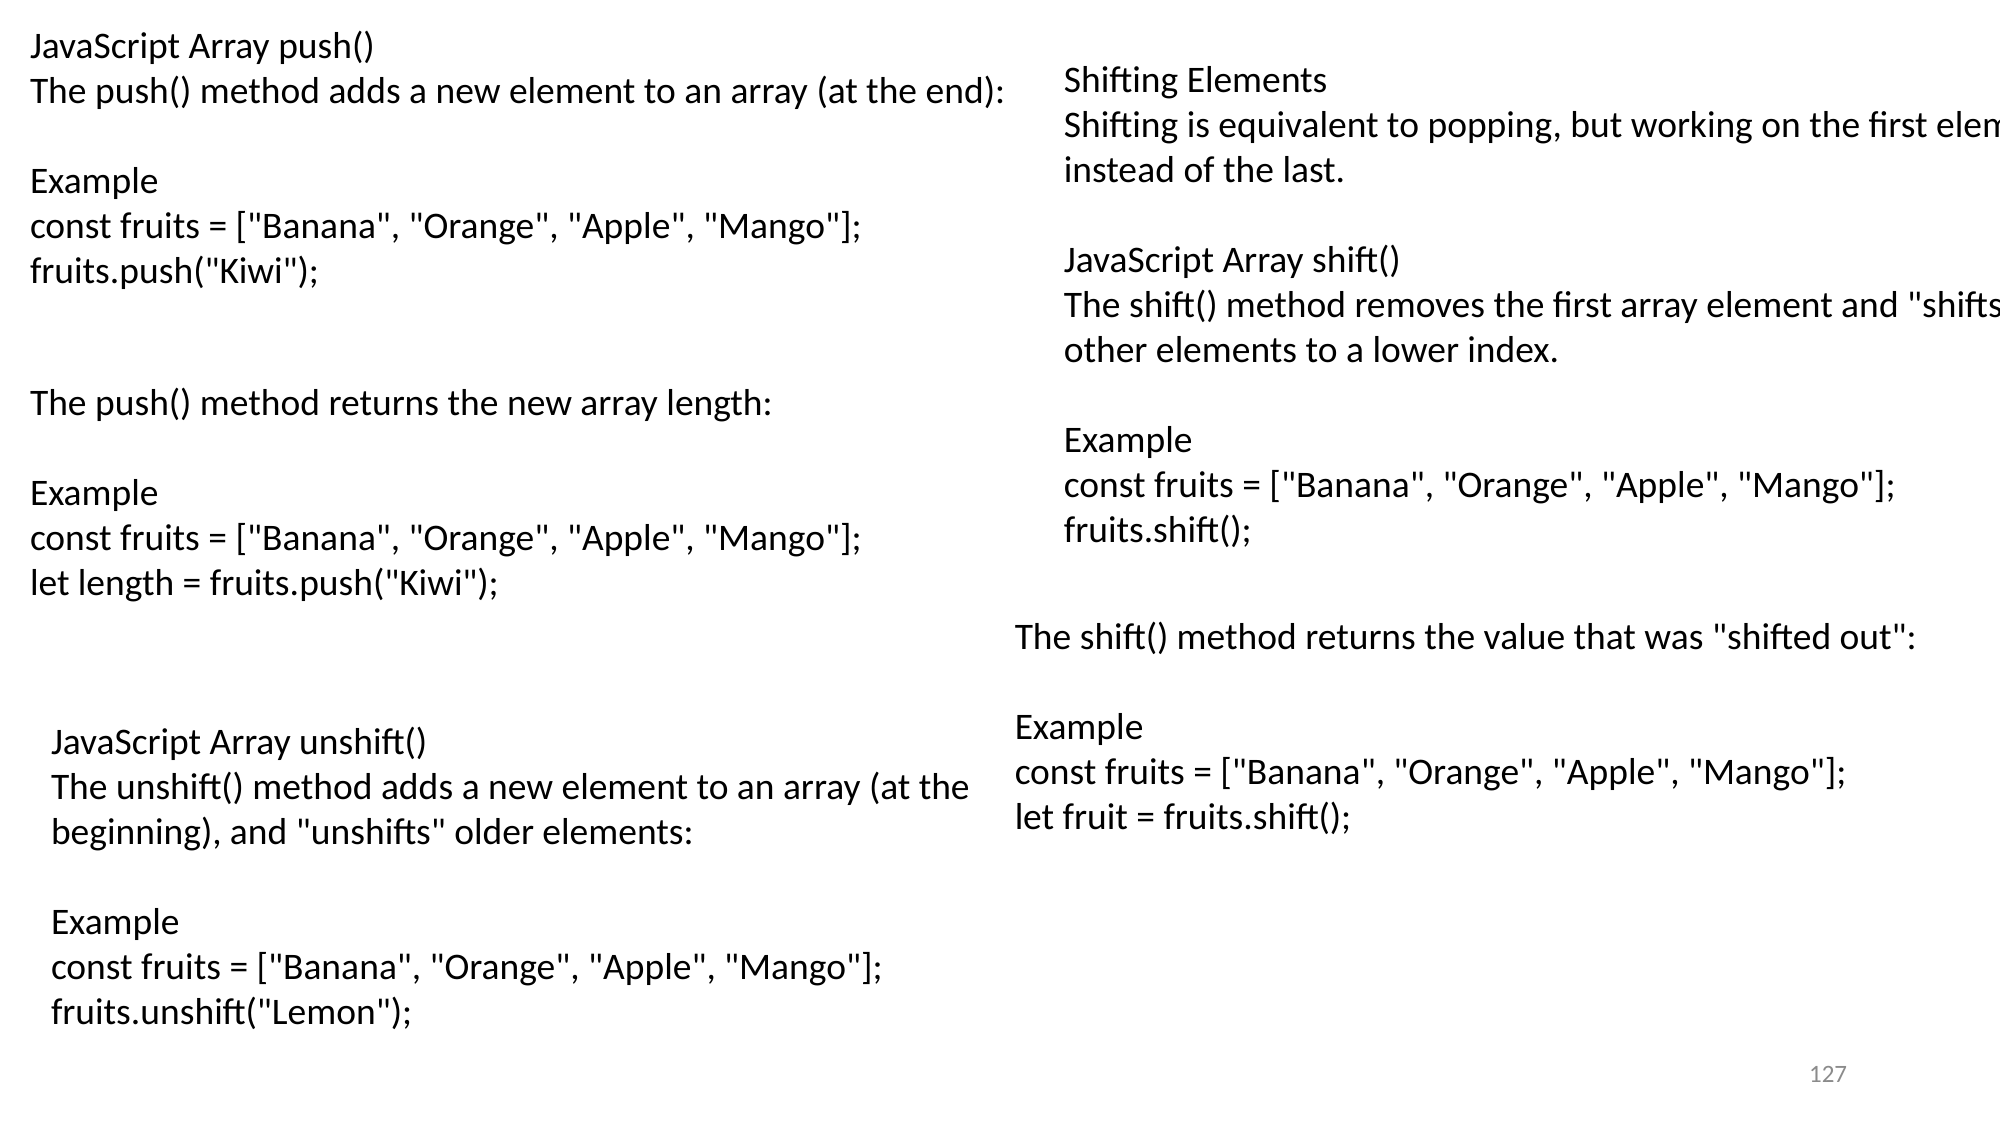

JavaScript Array push()
The push() method adds a new element to an array (at the end):

Example
const fruits = ["Banana", "Orange", "Apple", "Mango"];
fruits.push("Kiwi");
Shifting Elements
Shifting is equivalent to popping, but working on the first element instead of the last.

JavaScript Array shift()
The shift() method removes the first array element and "shifts" all other elements to a lower index.

Example
const fruits = ["Banana", "Orange", "Apple", "Mango"];
fruits.shift();
The push() method returns the new array length:

Example
const fruits = ["Banana", "Orange", "Apple", "Mango"];
let length = fruits.push("Kiwi");
The shift() method returns the value that was "shifted out":

Example
const fruits = ["Banana", "Orange", "Apple", "Mango"];
let fruit = fruits.shift();
JavaScript Array unshift()
The unshift() method adds a new element to an array (at the beginning), and "unshifts" older elements:

Example
const fruits = ["Banana", "Orange", "Apple", "Mango"];
fruits.unshift("Lemon");
127